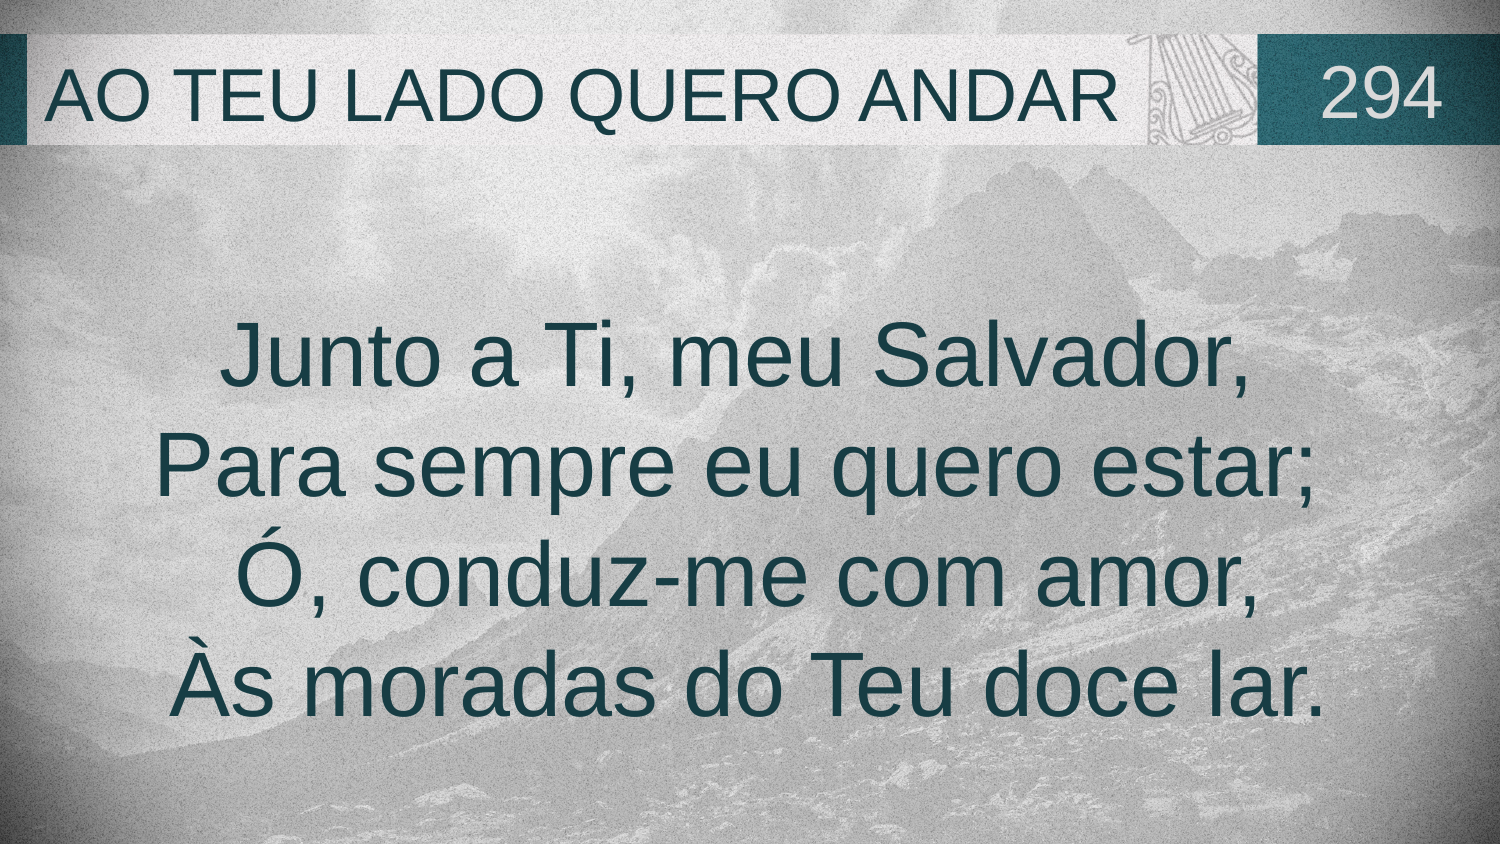

# AO TEU LADO QUERO ANDAR
294
Junto a Ti, meu Salvador,
Para sempre eu quero estar;
Ó, conduz-me com amor,
Às moradas do Teu doce lar.